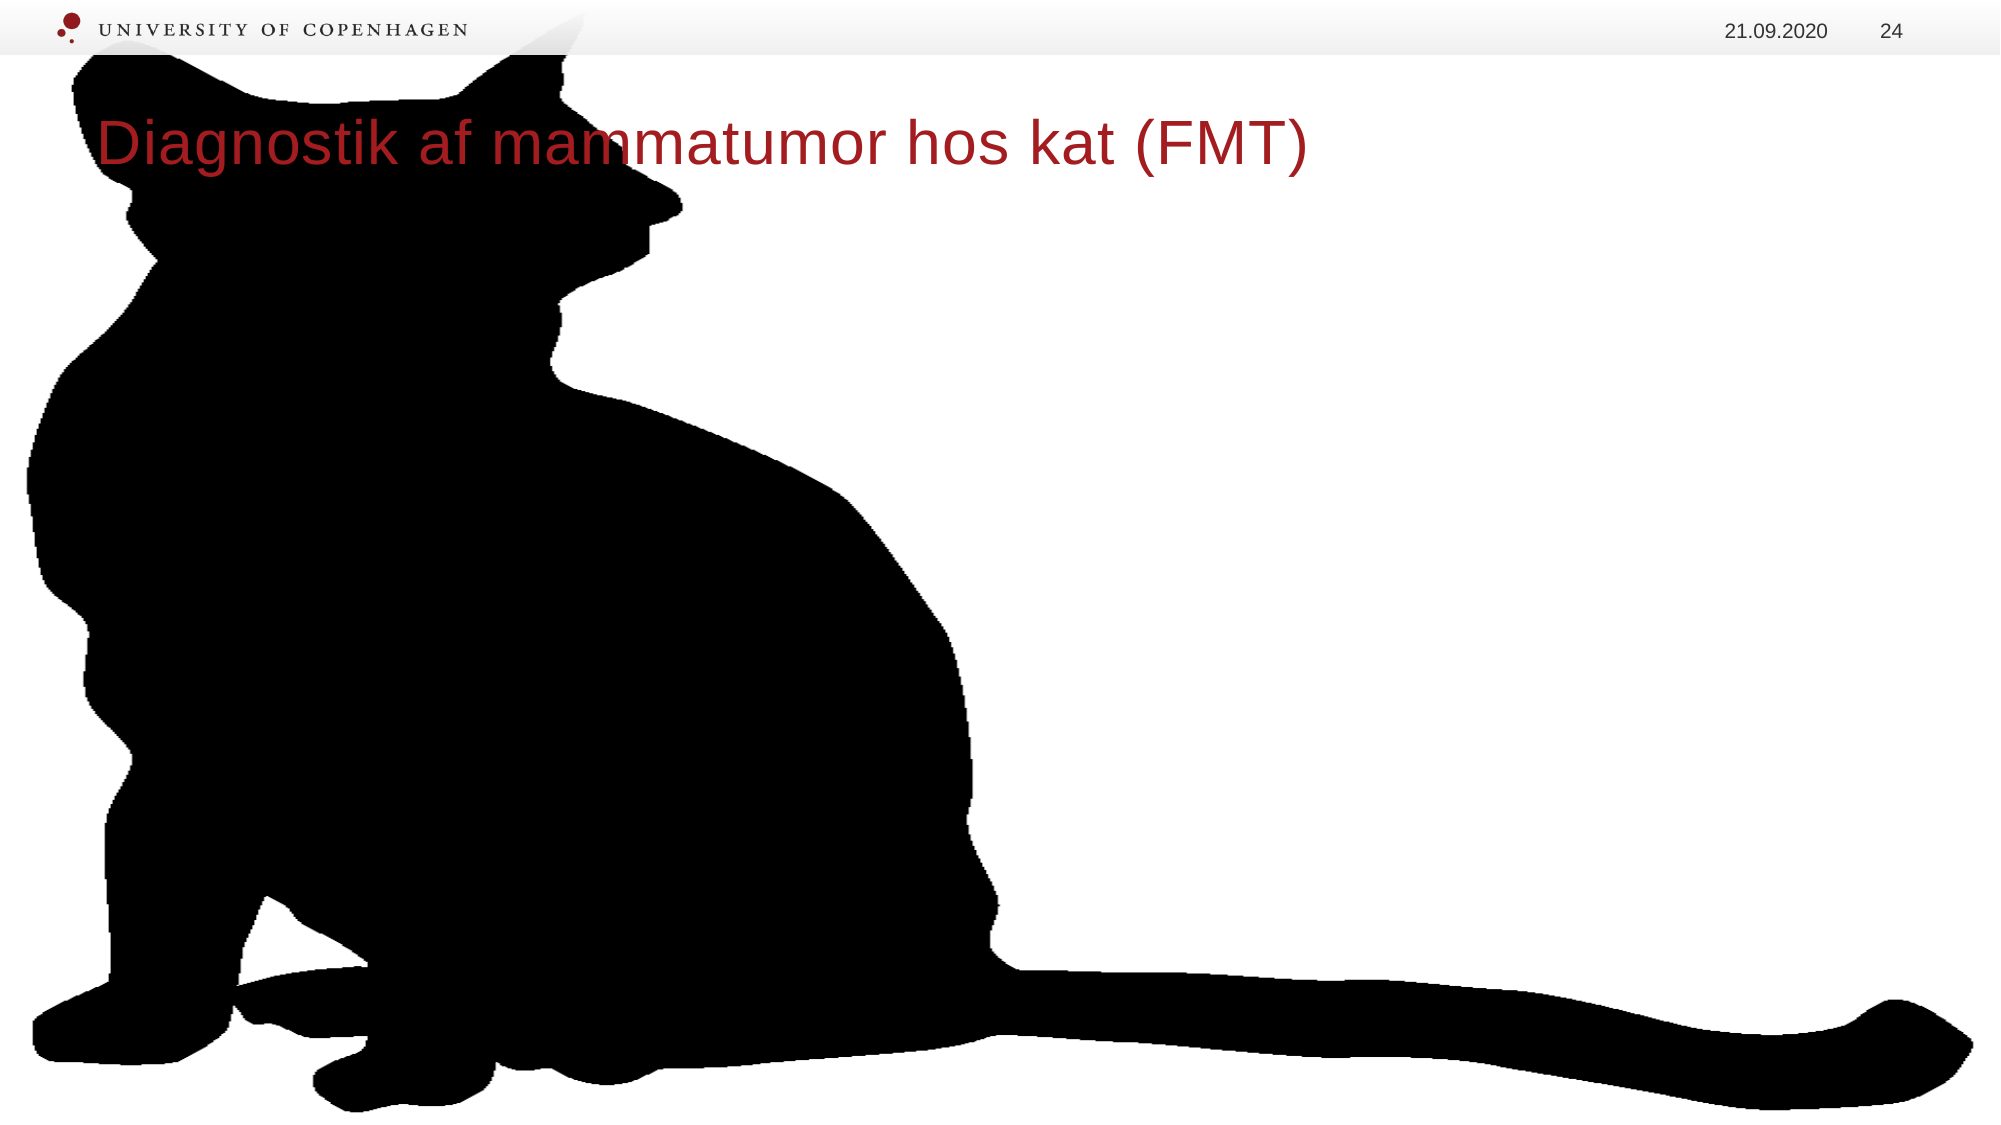

21.09.2020
24
# Diagnostik af mammatumor hos kat (FMT)